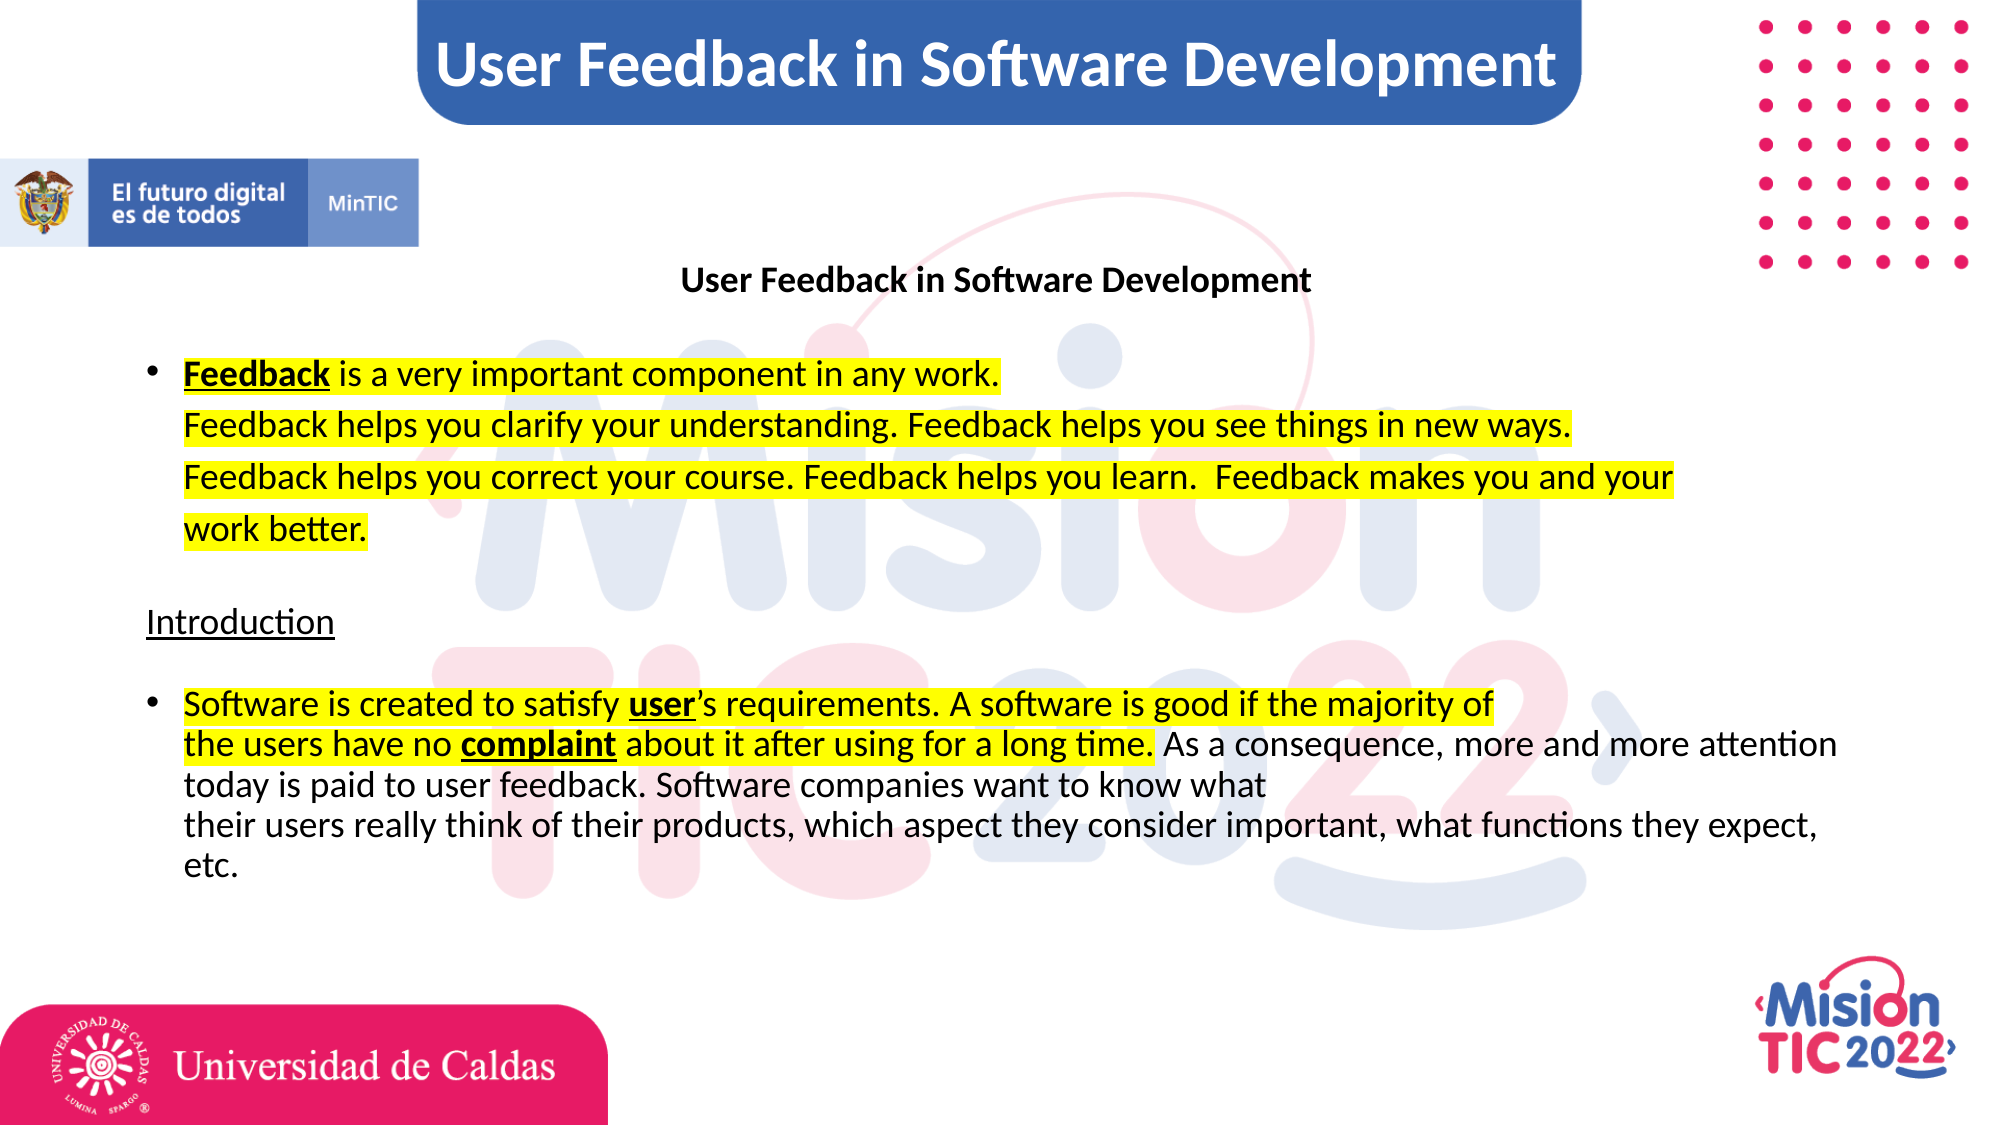

User Feedback in Software Development
User Feedback in Software Development
Feedback is a very important component in any work. Feedback helps you clarify your understanding. Feedback helps you see things in new ways. Feedback helps you correct your course. Feedback helps you learn.  Feedback makes you and your work better.
Introduction
Software is created to satisfy user’s requirements. A software is good if the majority of the users have no complaint about it after using for a long time. As a consequence, more and more attention today is paid to user feedback. Software companies want to know what their users really think of their products, which aspect they consider important, what functions they expect, etc.